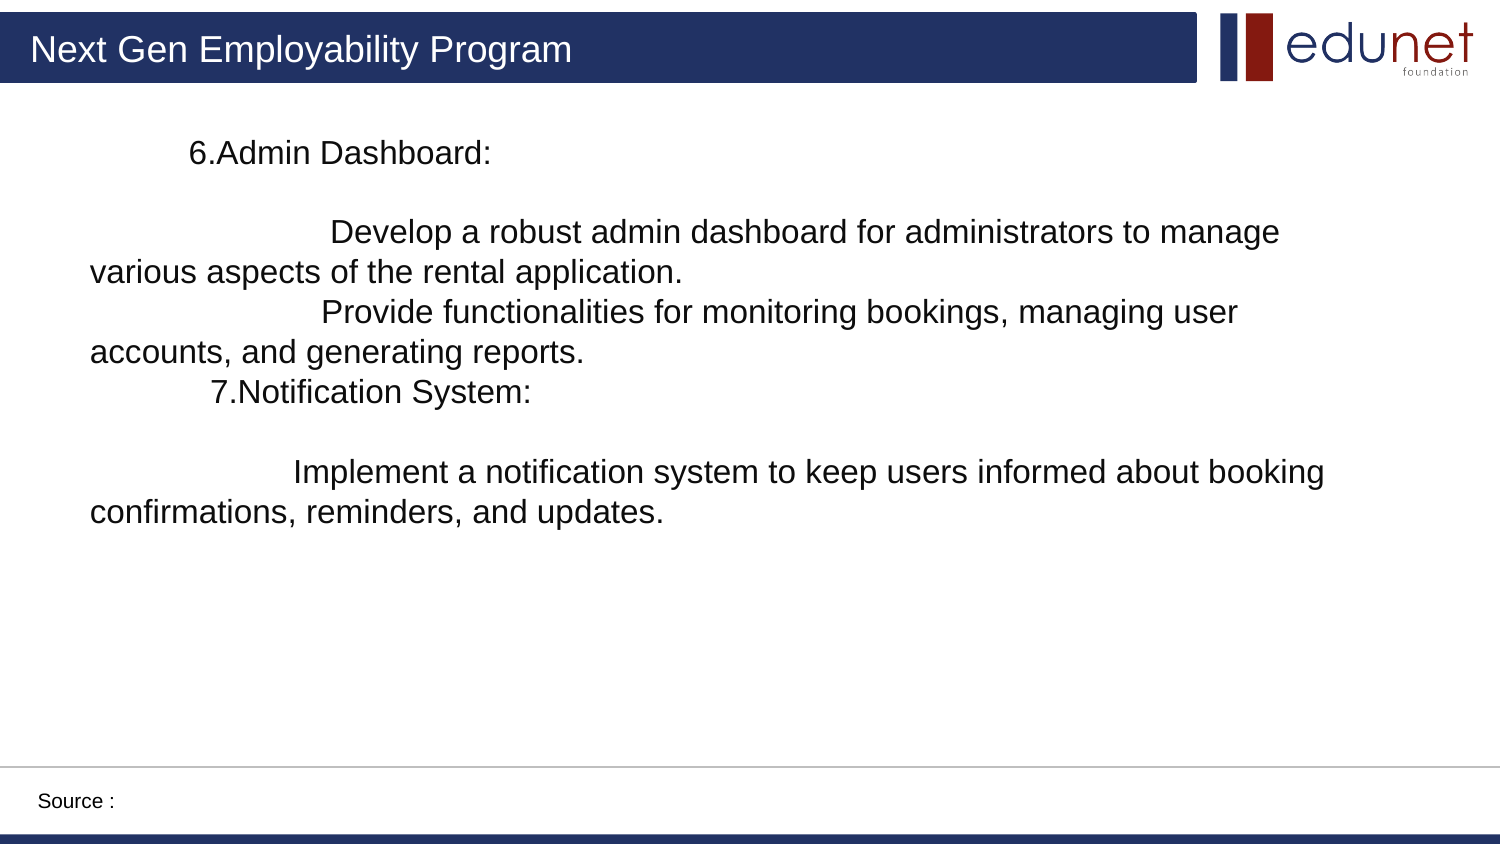

6.Admin Dashboard:

                          Develop a robust admin dashboard for administrators to manage various aspects of the rental application.
                         Provide functionalities for monitoring bookings, managing user accounts, and generating reports.
             7.Notification System:

                      Implement a notification system to keep users informed about booking confirmations, reminders, and updates.

Source :